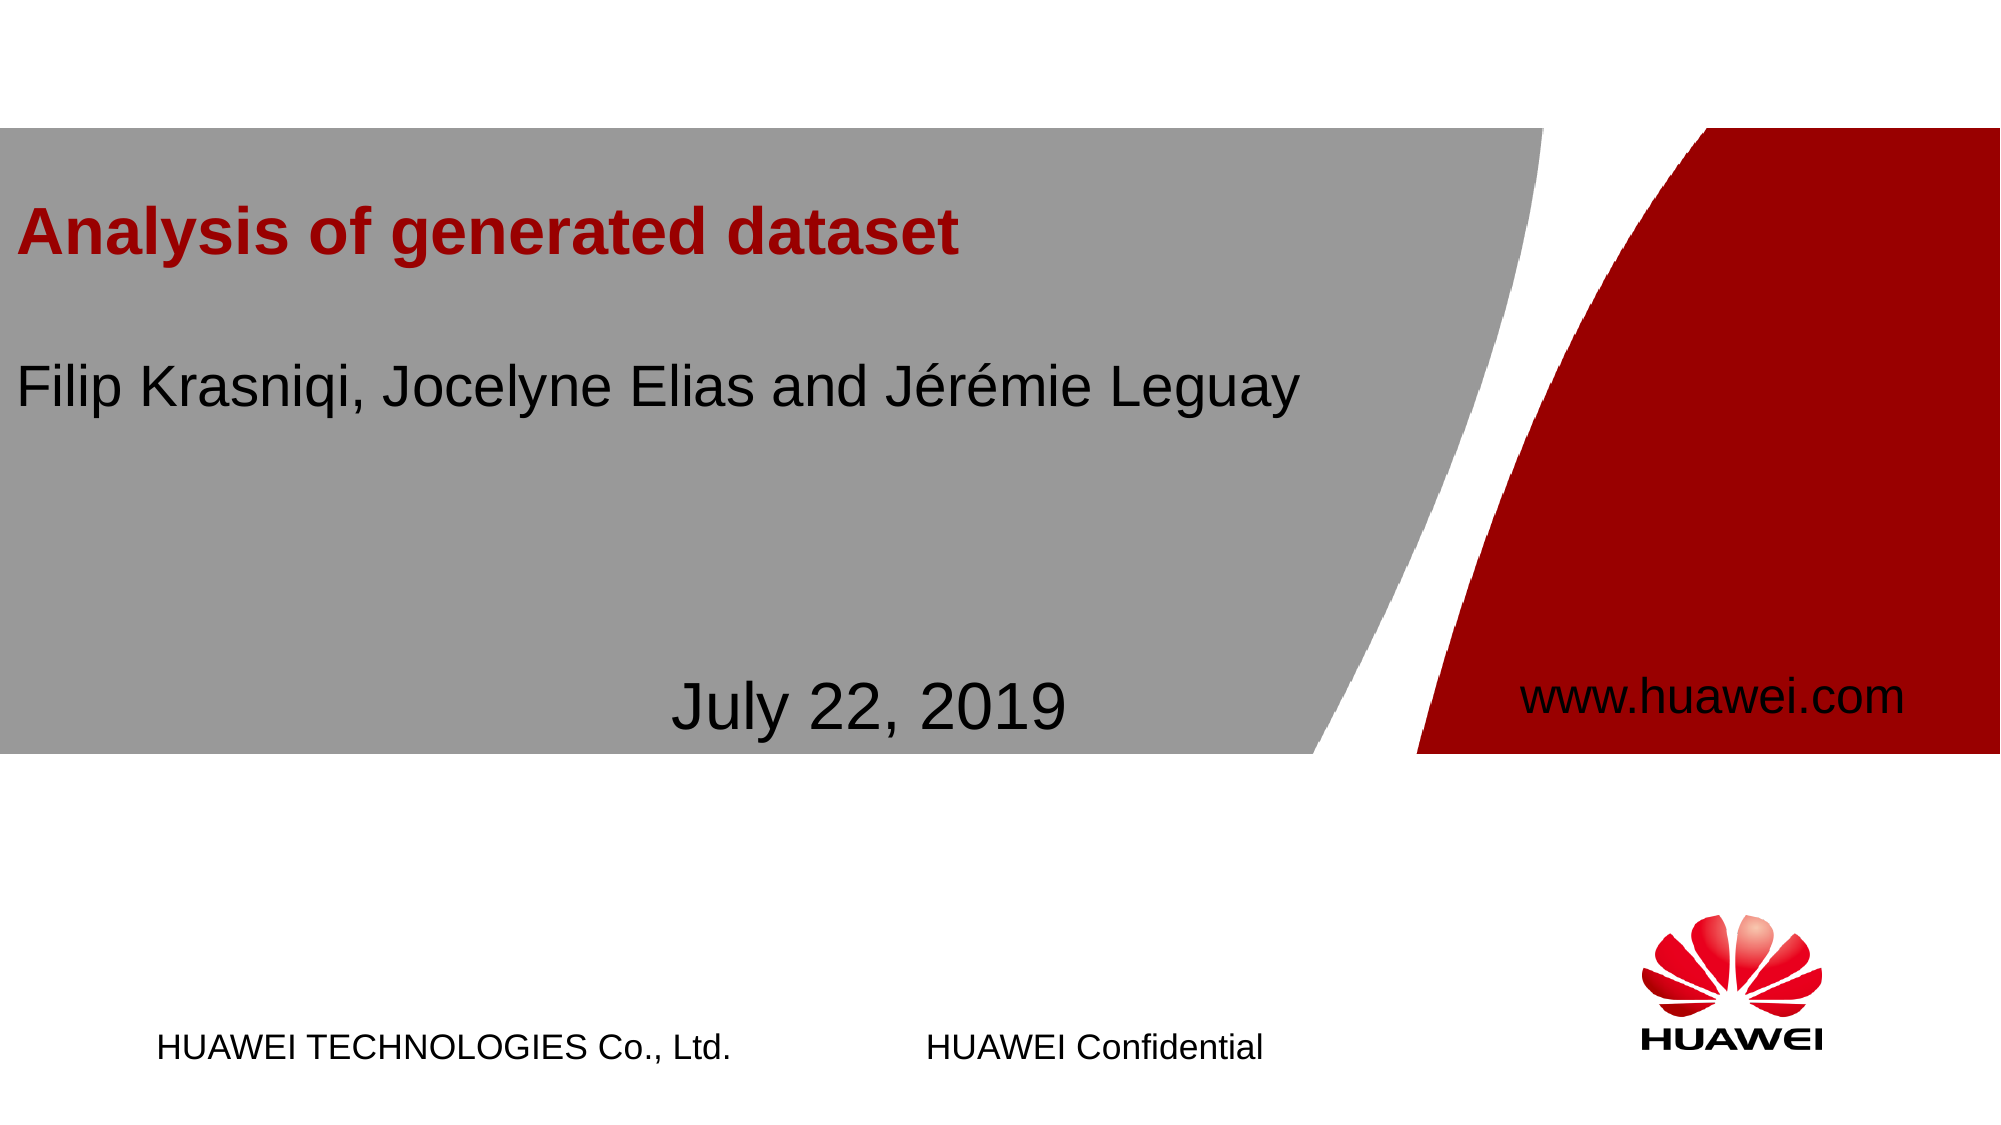

# Analysis of generated dataset Filip Krasniqi, Jocelyne Elias and Jérémie Leguay
July 22, 2019